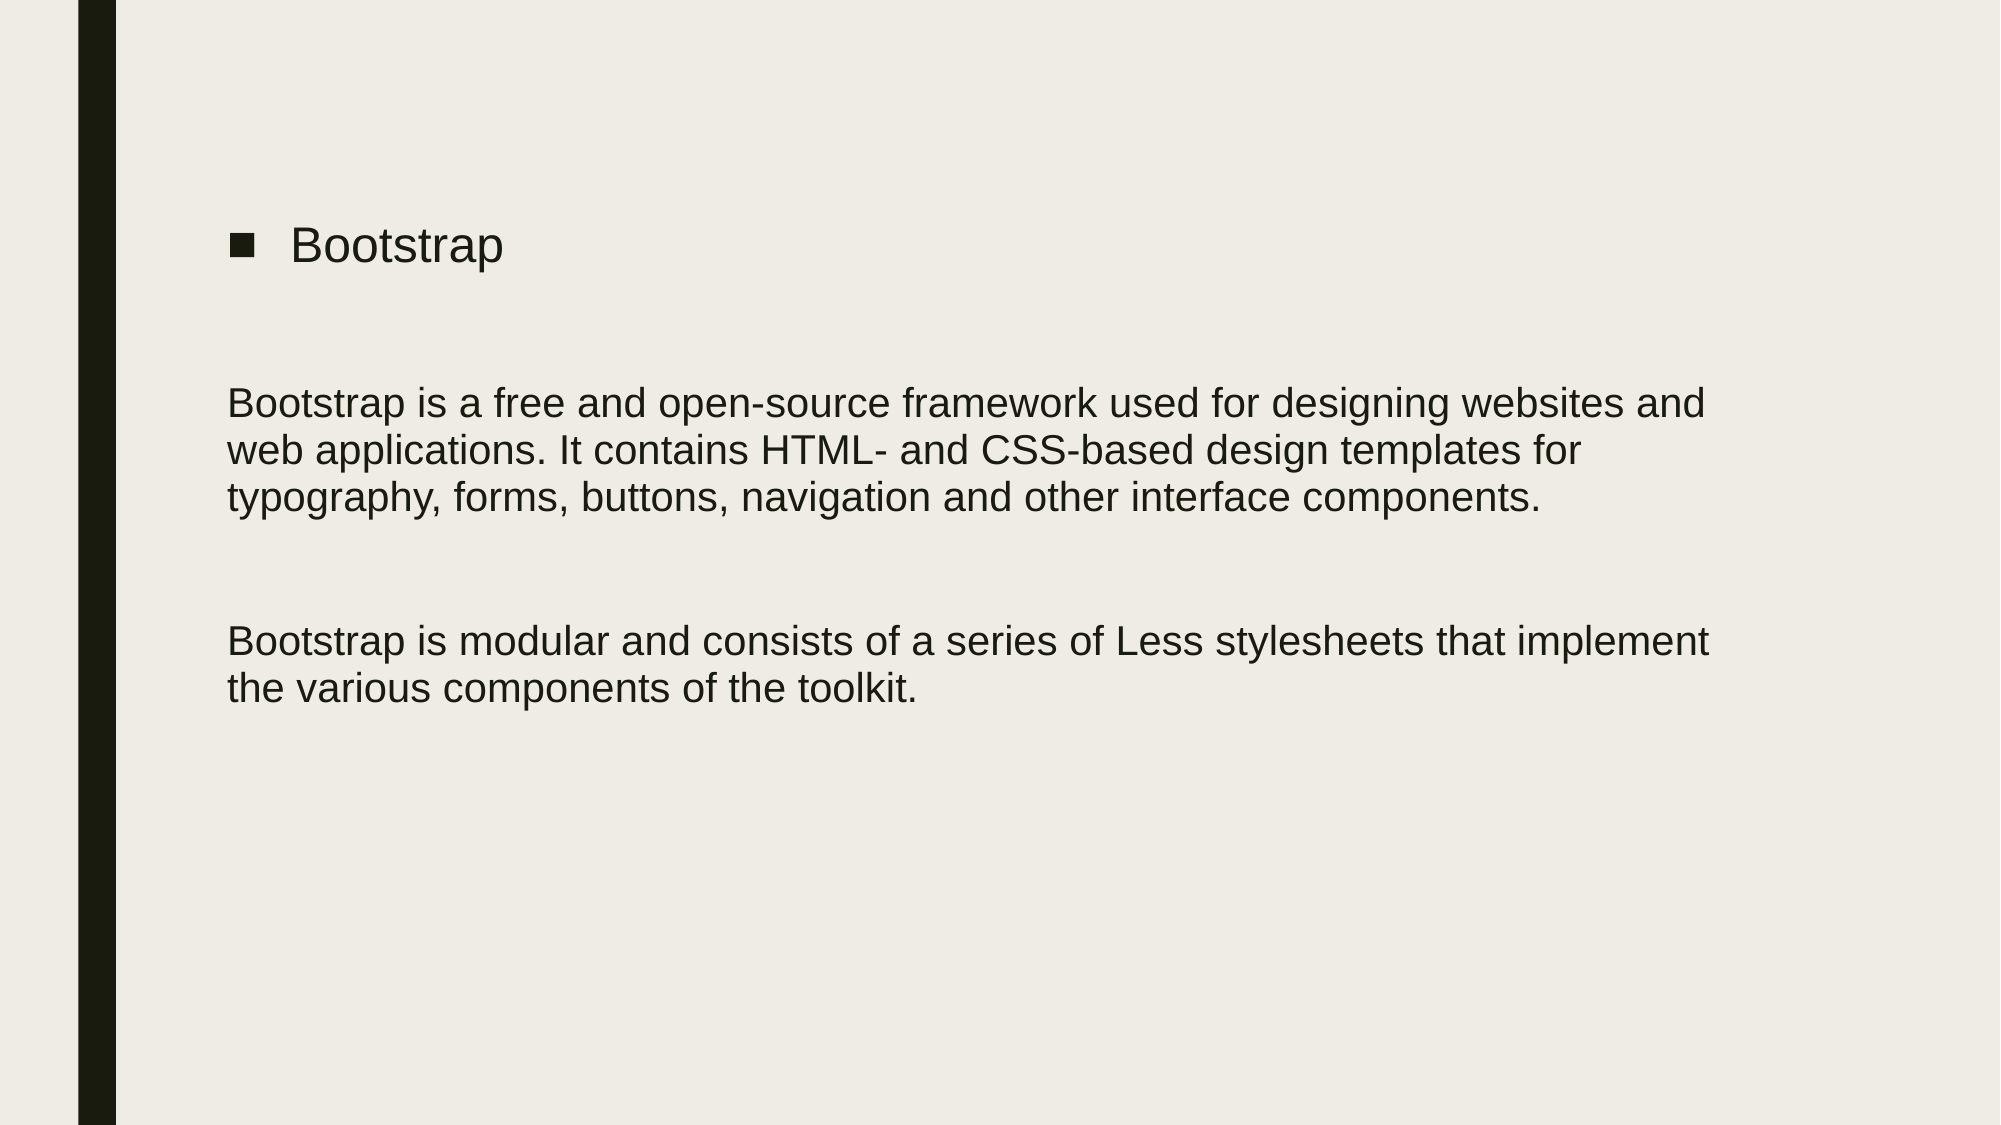

Bootstrap

Bootstrap is a free and open-source framework used for designing websites and web applications. It contains HTML- and CSS-based design templates for typography, forms, buttons, navigation and other interface components.

Bootstrap is modular and consists of a series of Less stylesheets that implement the various components of the toolkit.